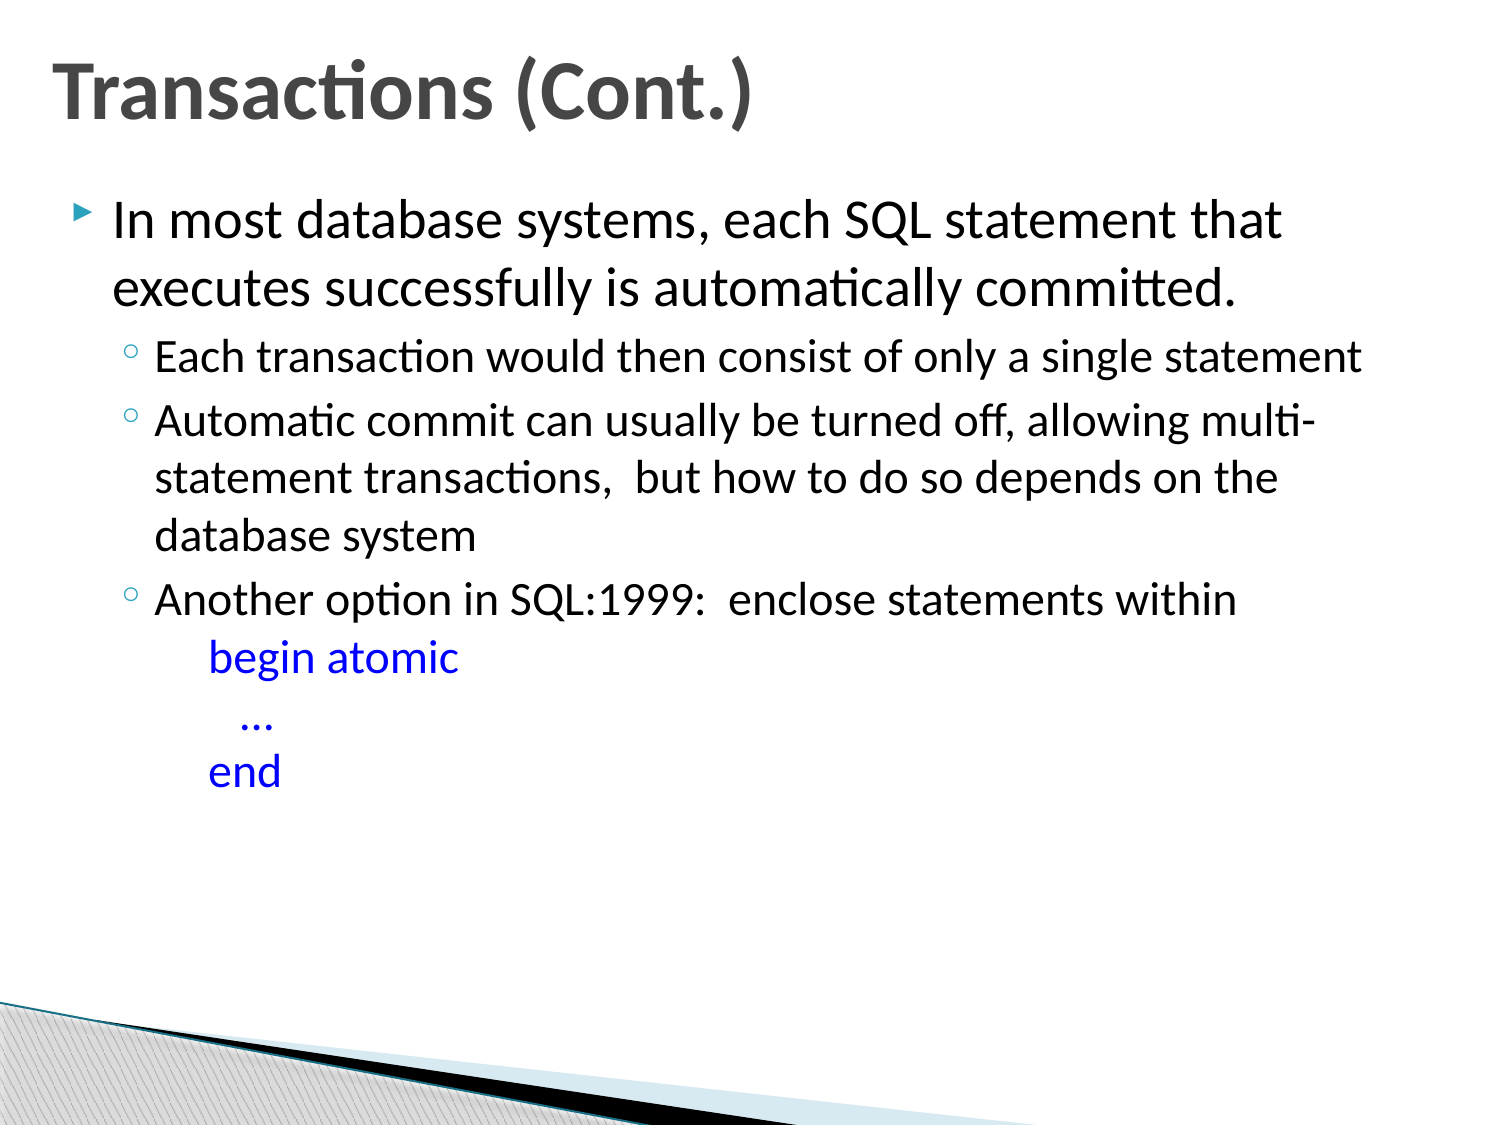

# Transactions (Cont.)
In most database systems, each SQL statement that executes successfully is automatically committed.
Each transaction would then consist of only a single statement
Automatic commit can usually be turned off, allowing multi-statement transactions,  but how to do so depends on the database system
Another option in SQL:1999:  enclose statements within
     begin atomic
        …
     end